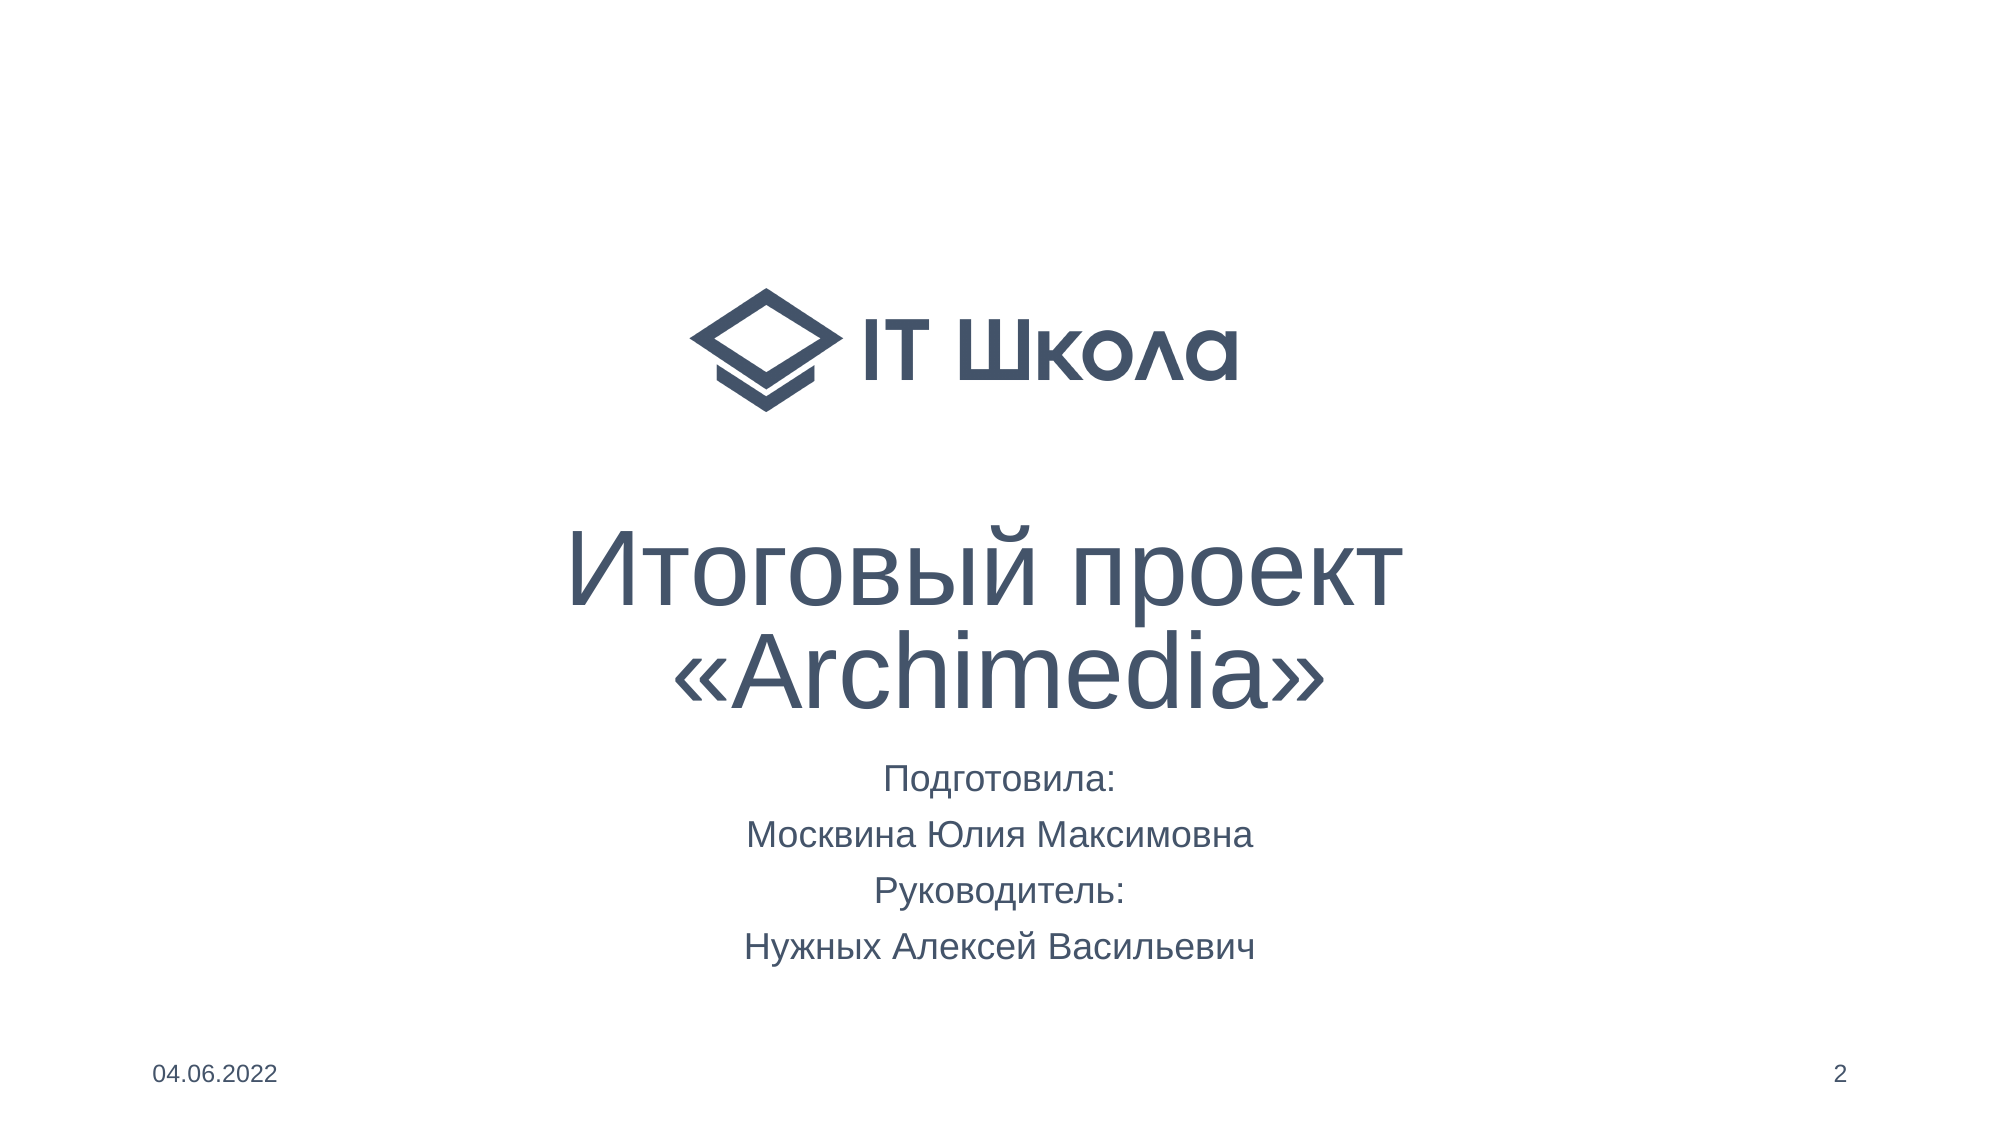

# Итоговый проект «Archimedia»
Подготовила:
Москвина Юлия Максимовна
Руководитель:
Нужных Алексей Васильевич
04.06.2022
2